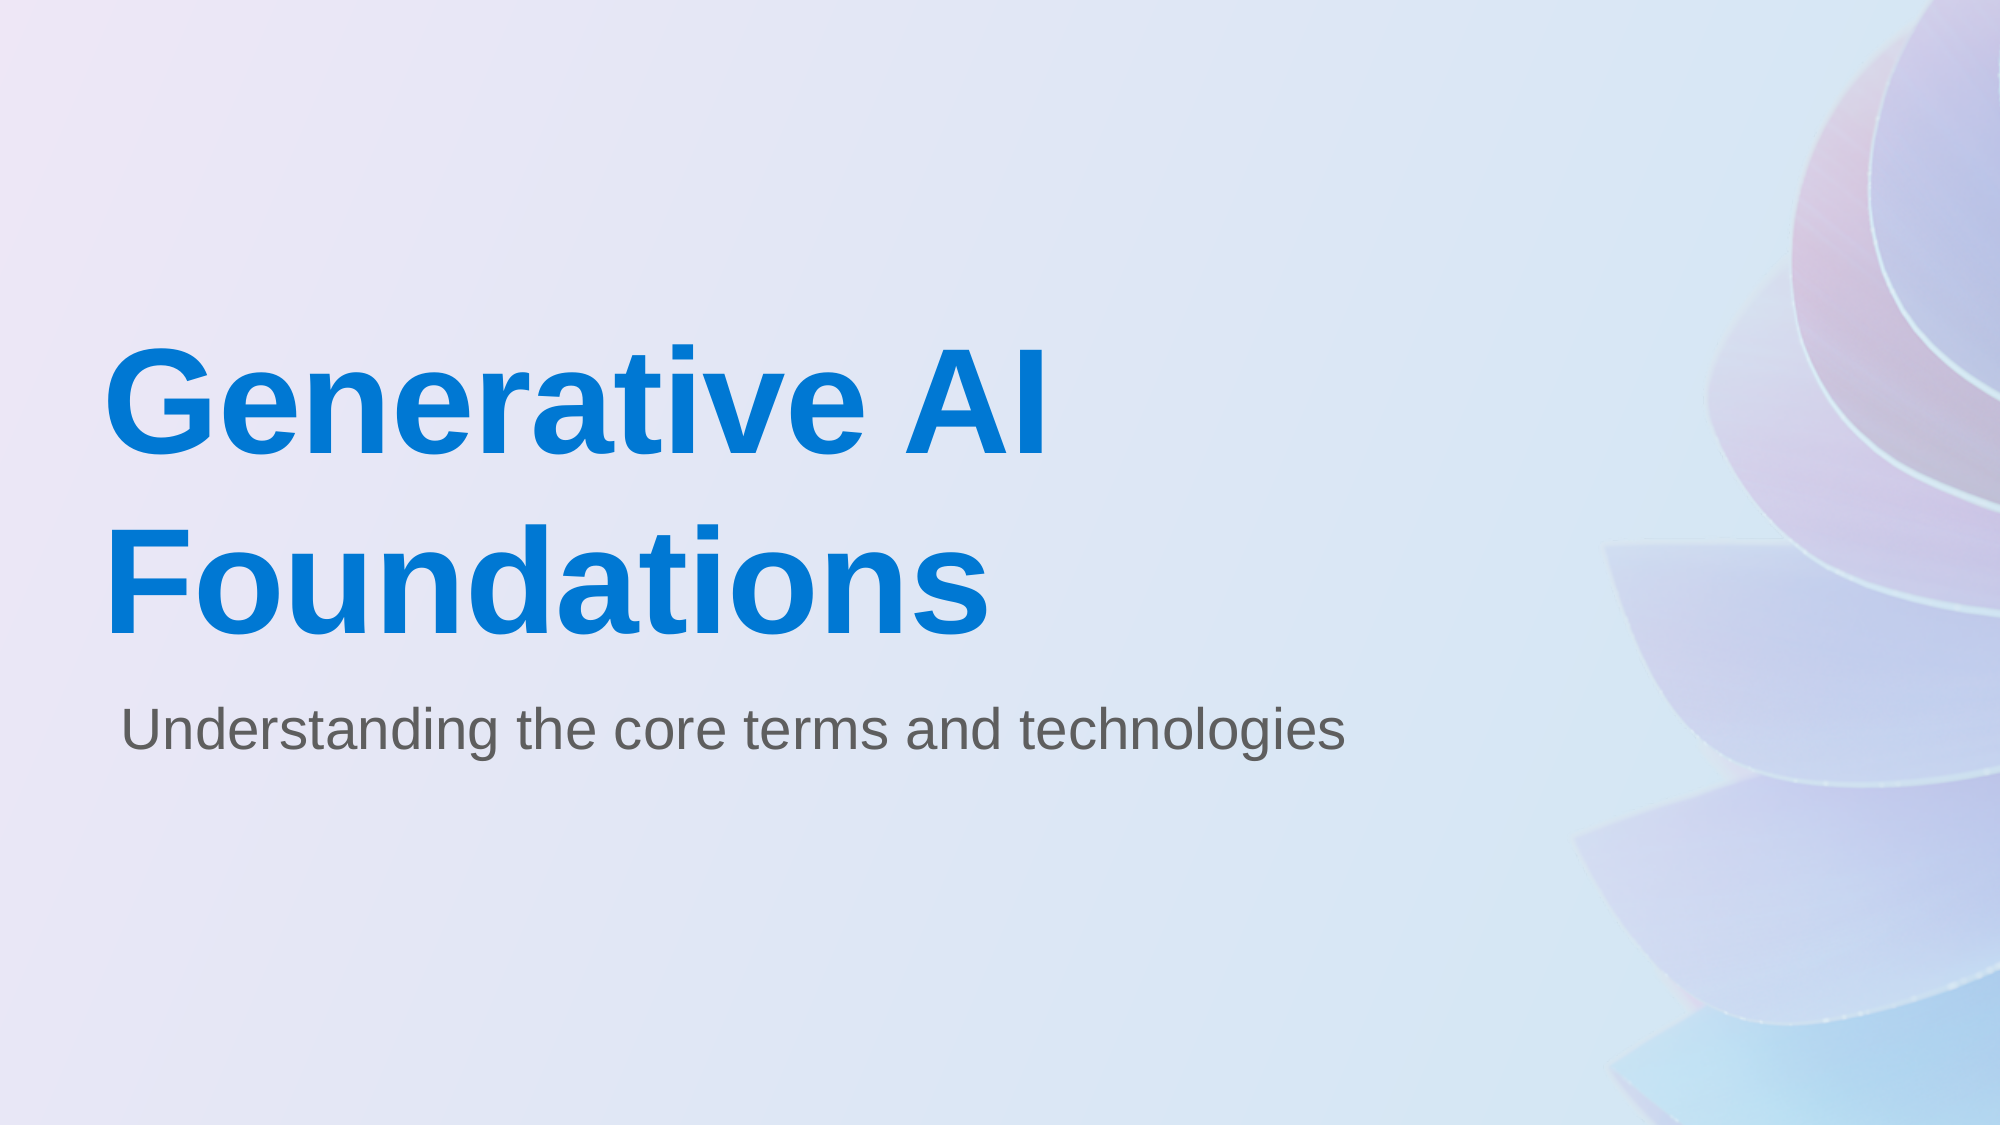

Generative AI Foundations
Understanding the core terms and technologies